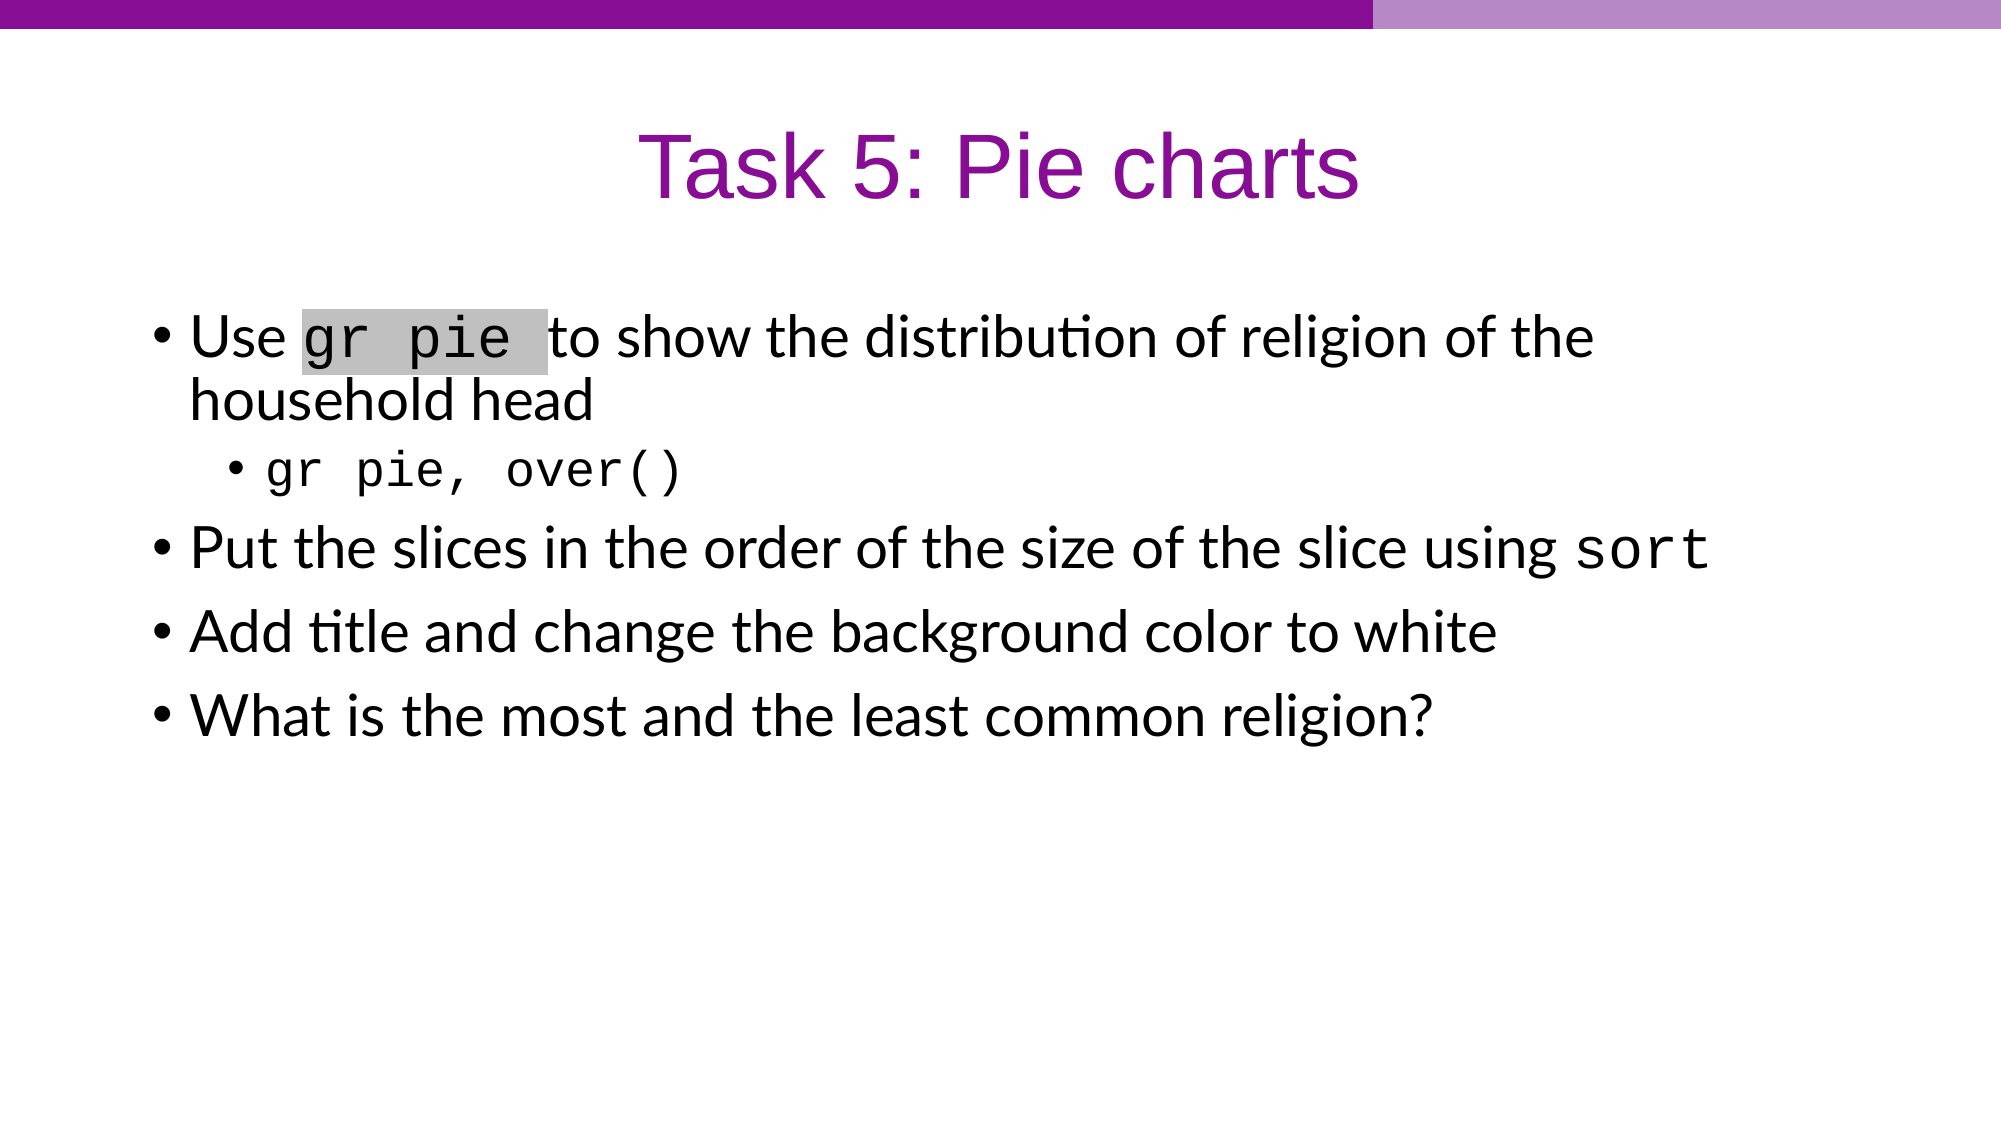

# Task 5: Pie charts
Use gr pie to show the distribution of religion of the household head
gr pie, over()
Put the slices in the order of the size of the slice using sort
Add title and change the background color to white
What is the most and the least common religion?